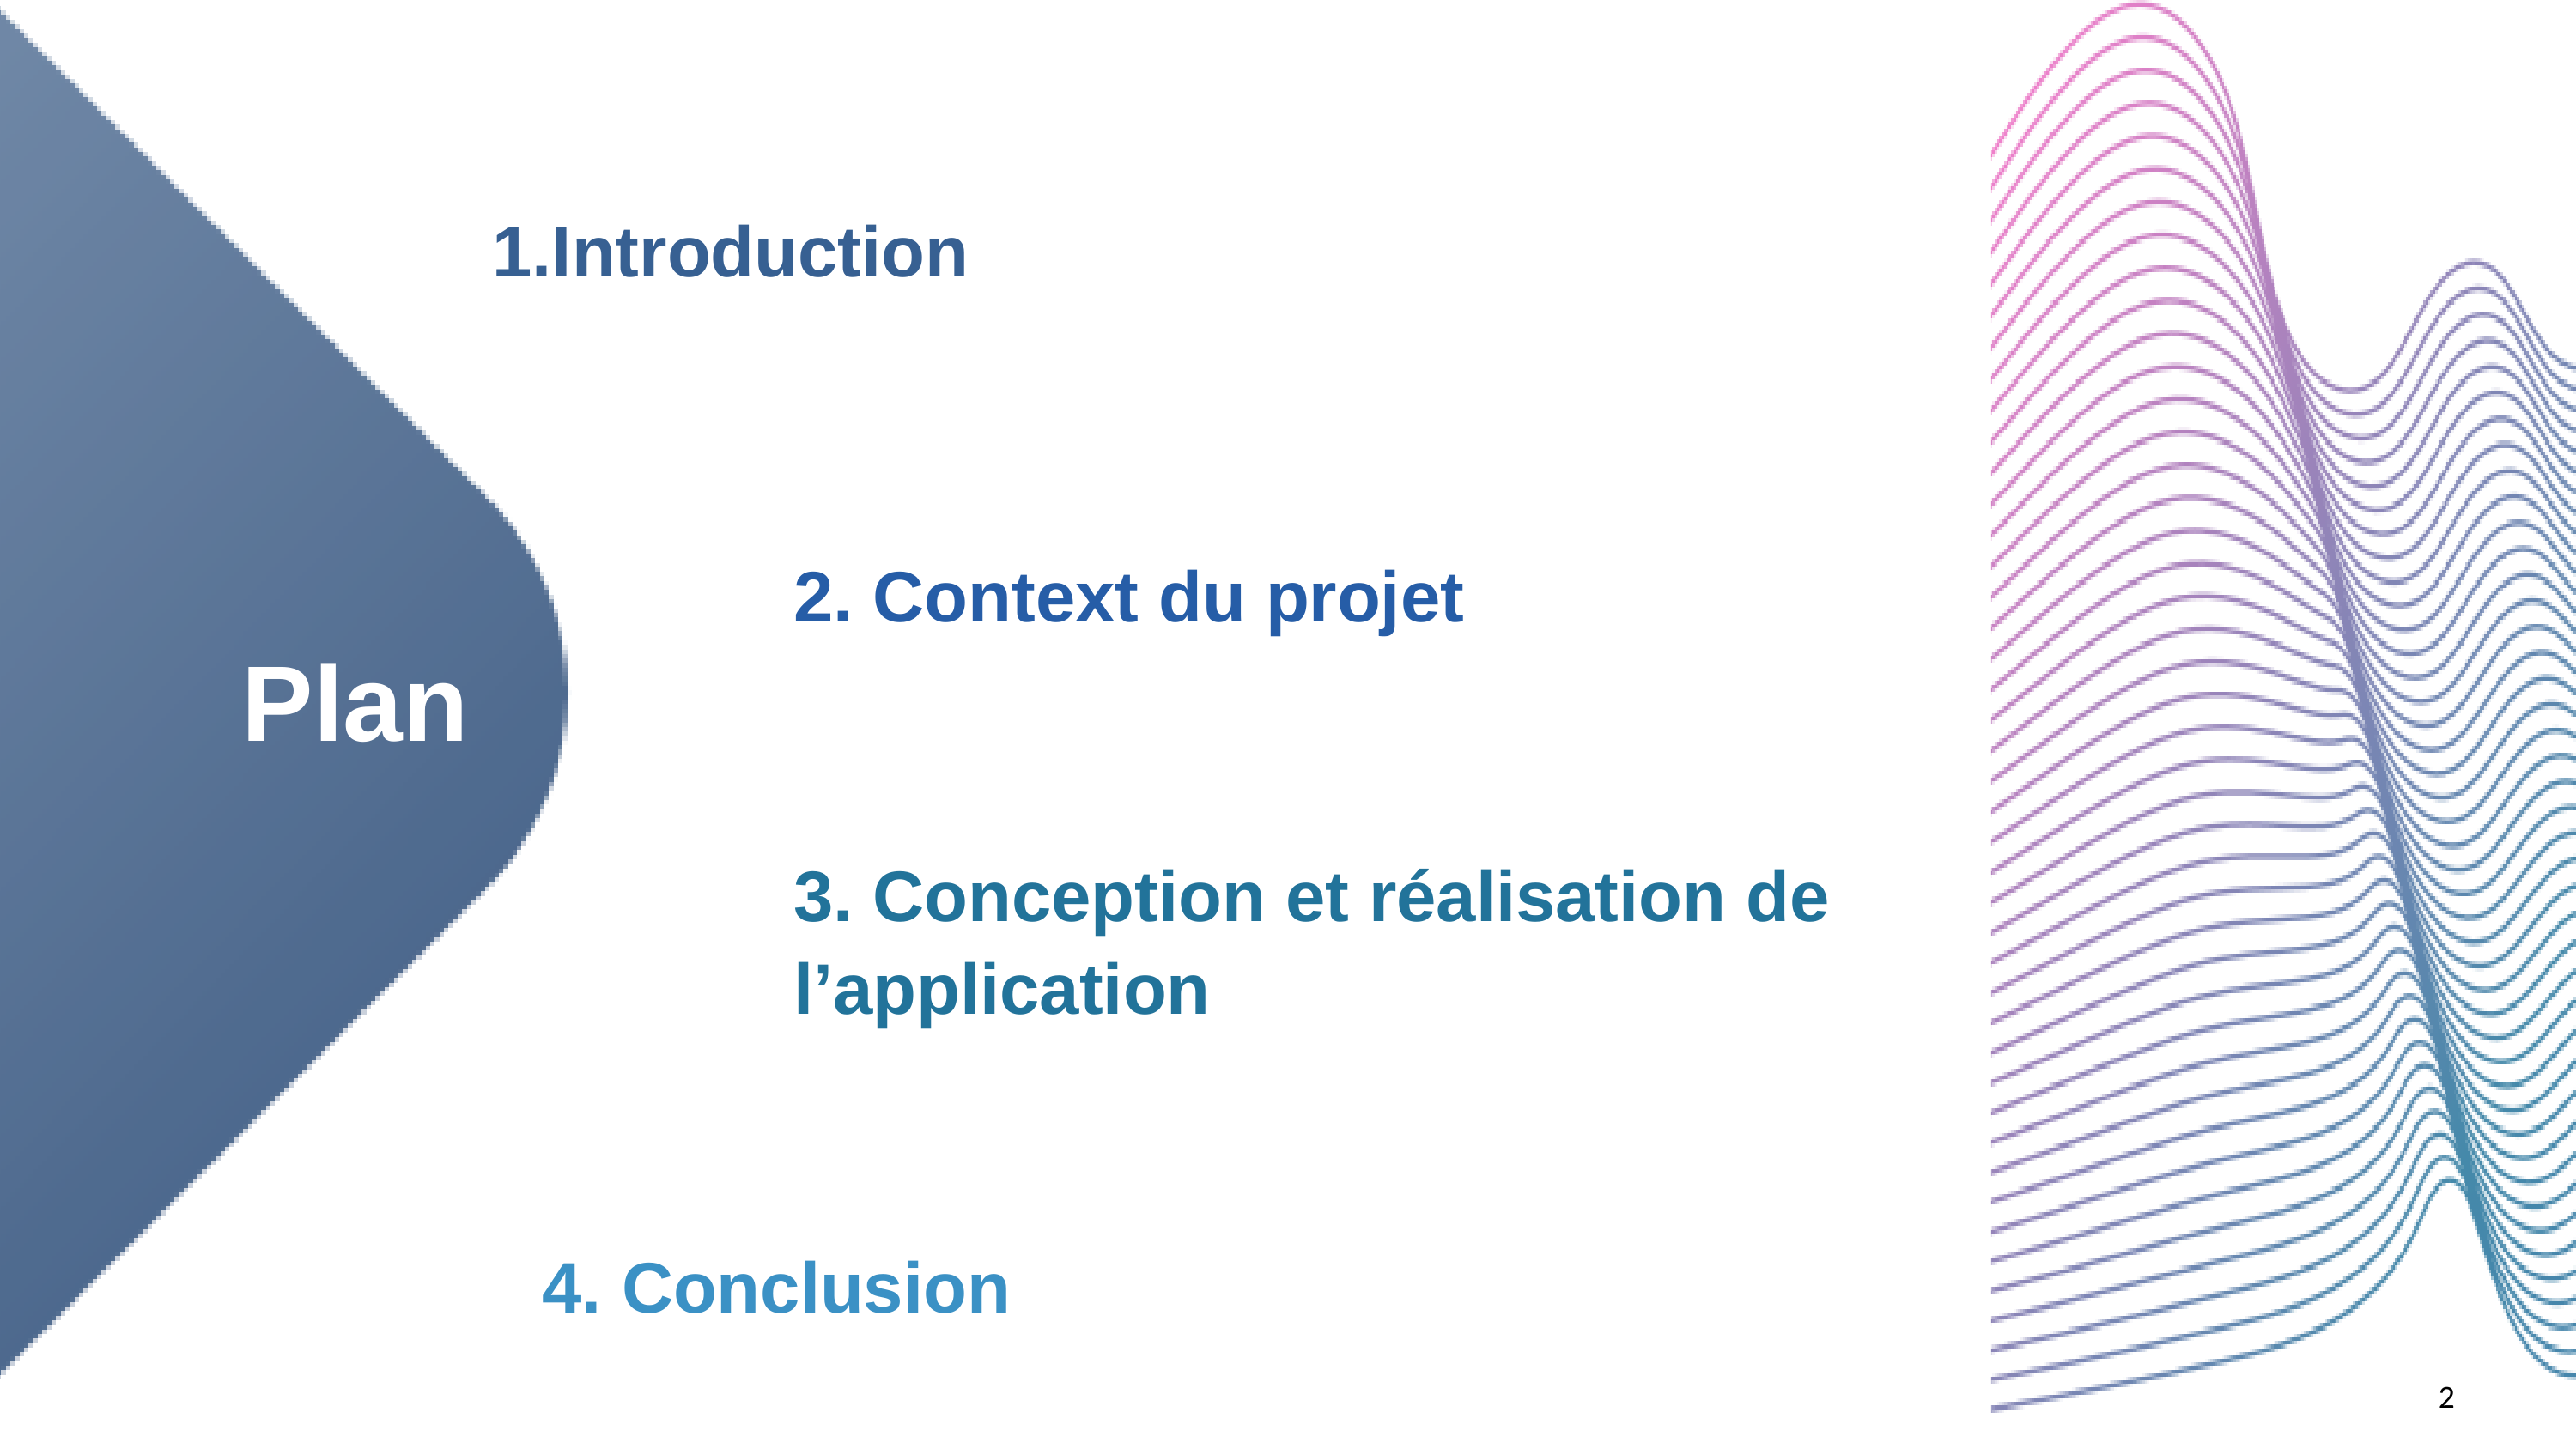

1.Introduction
2. Context du projet
Plan
3. Conception et réalisation de l’application
4. Conclusion
2